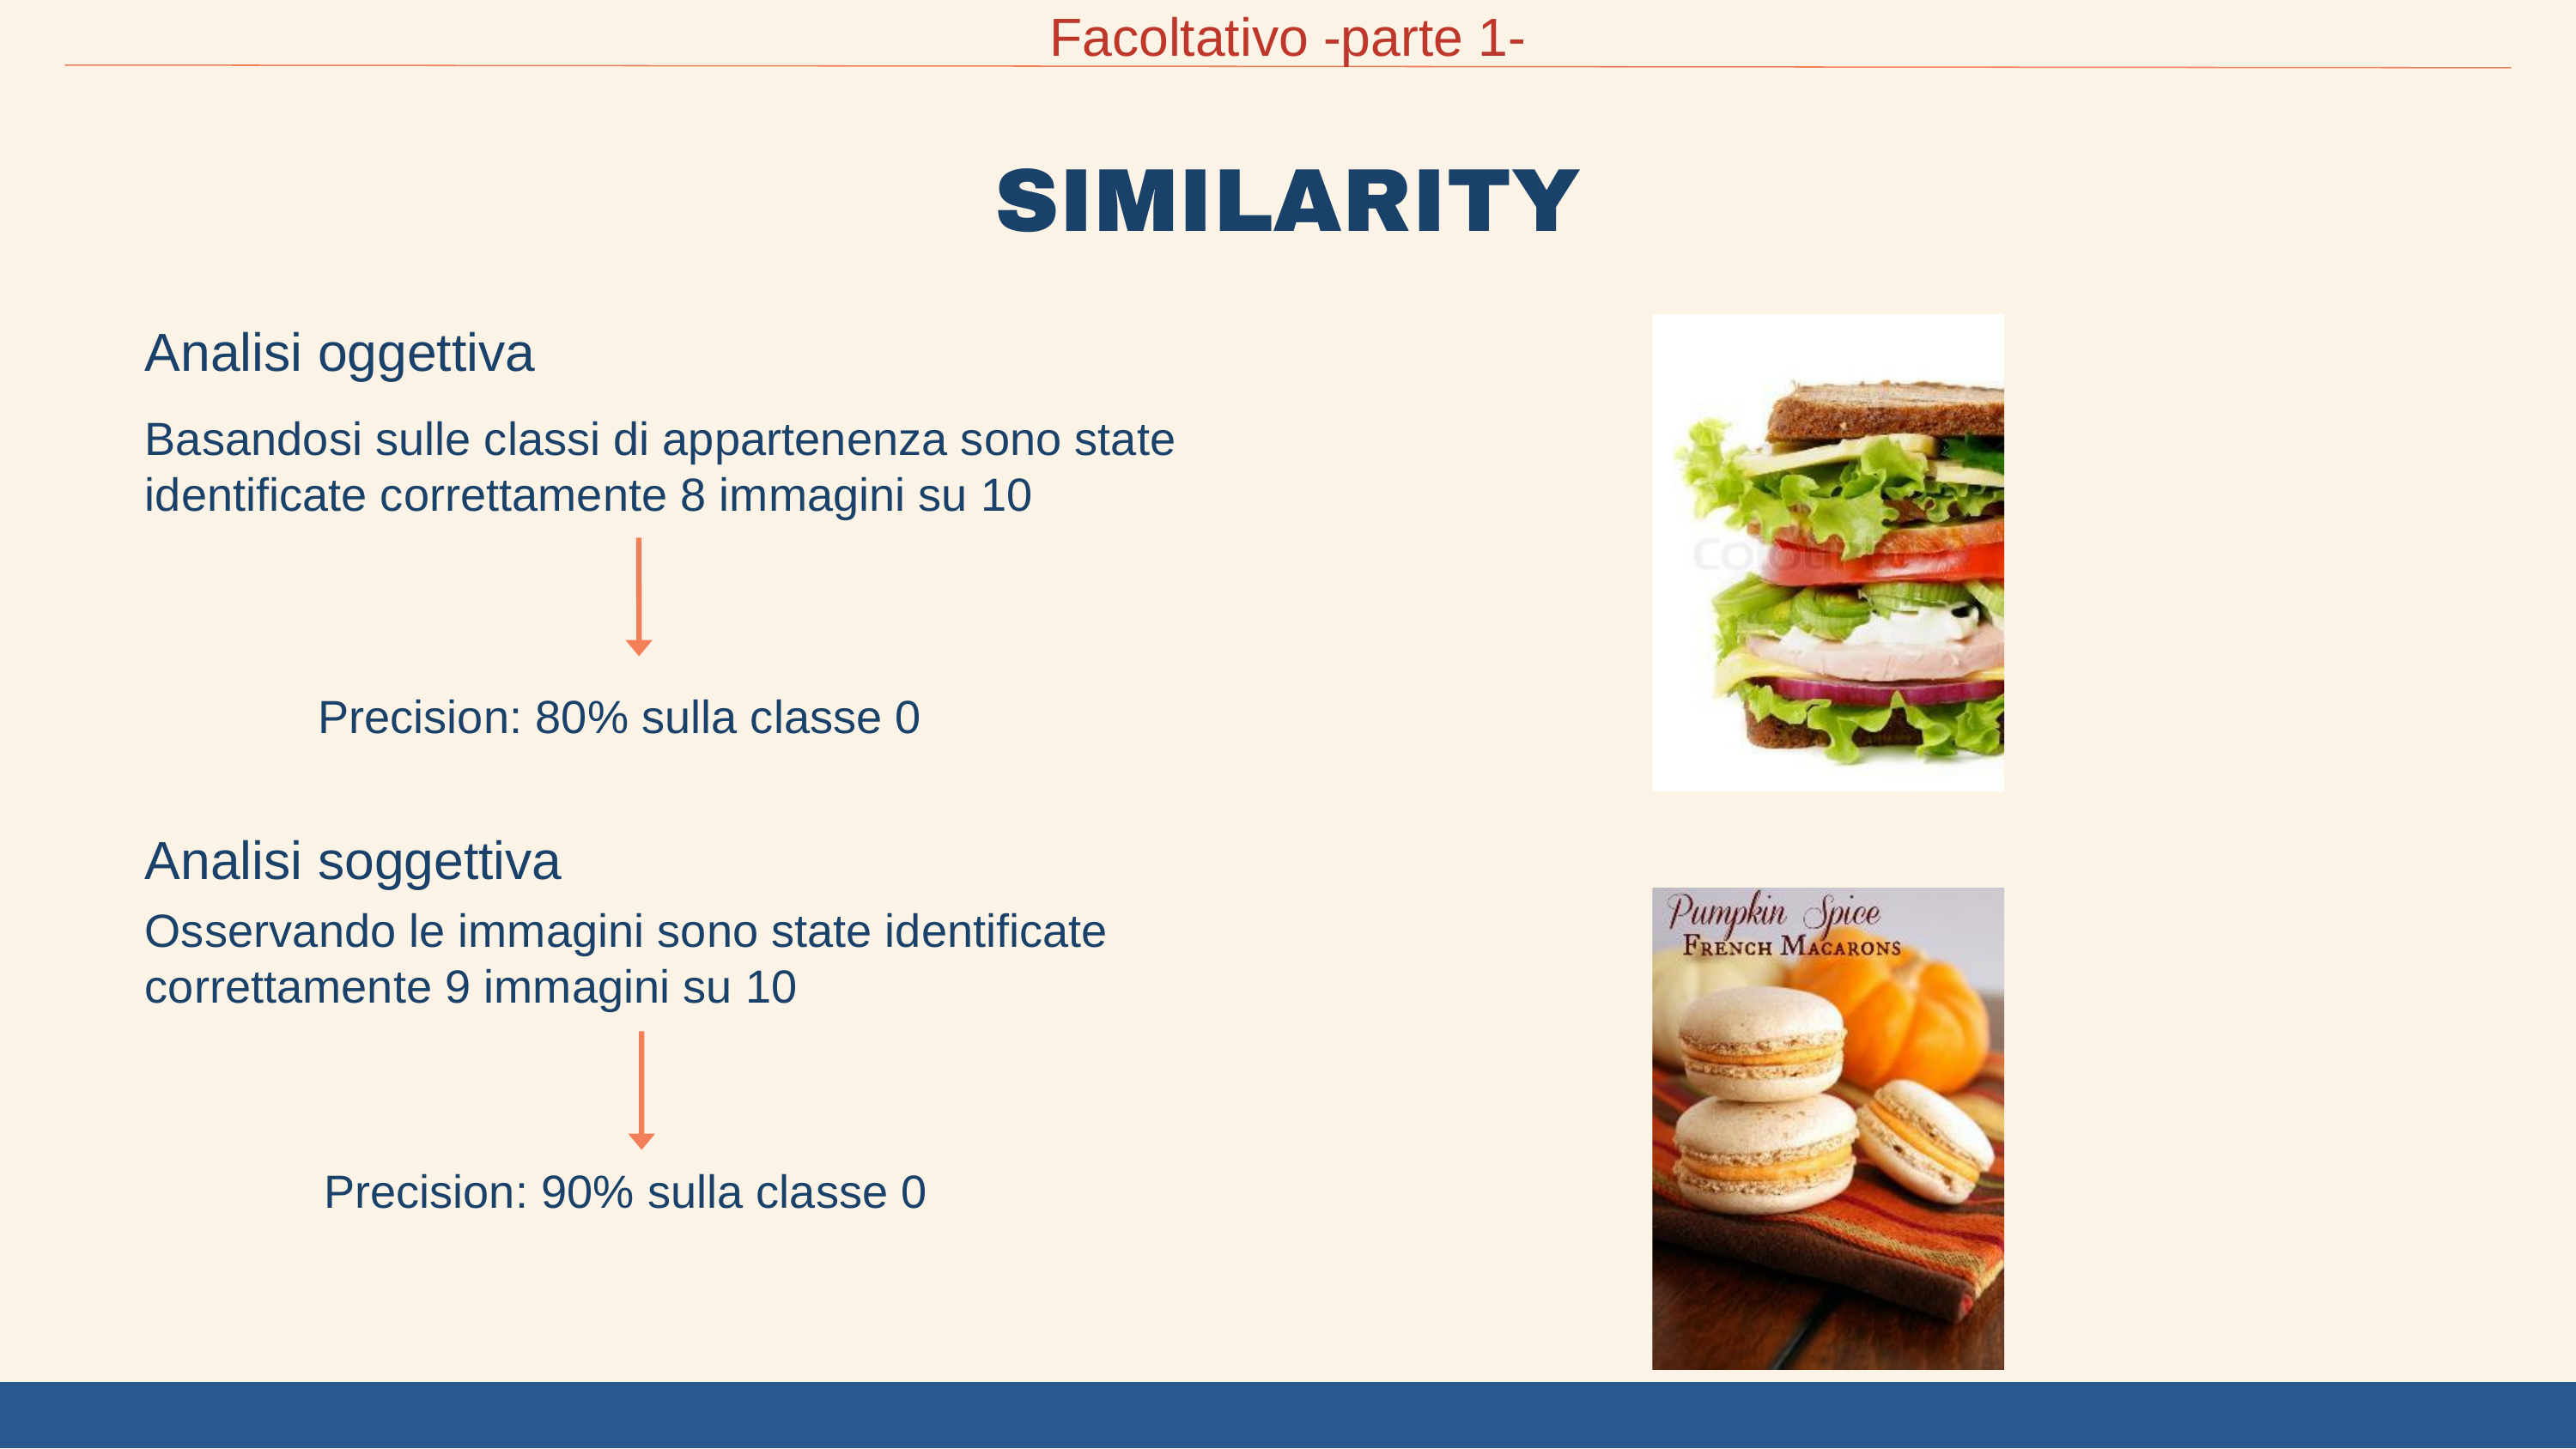

Facoltativo -parte 1-

SIMILARITY
Analisi oggettiva

Basandosi sulle classi di appartenenza sono state identificate correttamente 8 immagini su 10

Precision: 80% sulla classe 0
Analisi soggettiva

Osservando le immagini sono state identificate correttamente 9 immagini su 10

Precision: 90% sulla classe 0